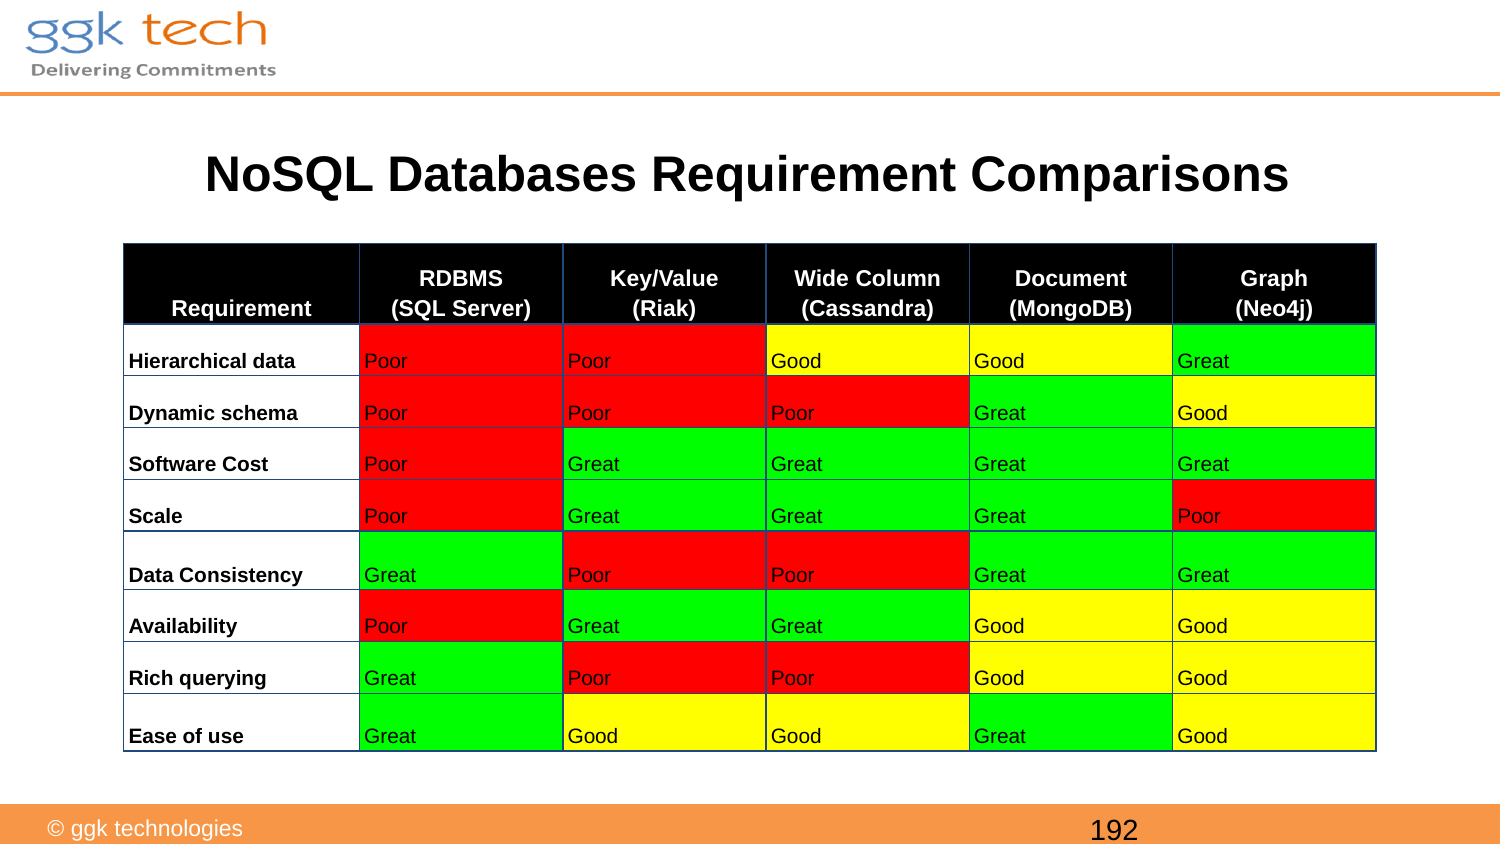

NoSQL Databases Requirement Comparisons
| Requirement | RDBMS (SQL Server) | Key/Value (Riak) | Wide Column (Cassandra) | Document (MongoDB) | Graph (Neo4j) |
| --- | --- | --- | --- | --- | --- |
| Hierarchical data | Poor | Poor | Good | Good | Great |
| Dynamic schema | Poor | Poor | Poor | Great | Good |
| Software Cost | Poor | Great | Great | Great | Great |
| Scale | Poor | Great | Great | Great | Poor |
| Data Consistency | Great | Poor | Poor | Great | Great |
| Availability | Poor | Great | Great | Good | Good |
| Rich querying | Great | Poor | Poor | Good | Good |
| Ease of use | Great | Good | Good | Great | Good |
© ggk technologies
192